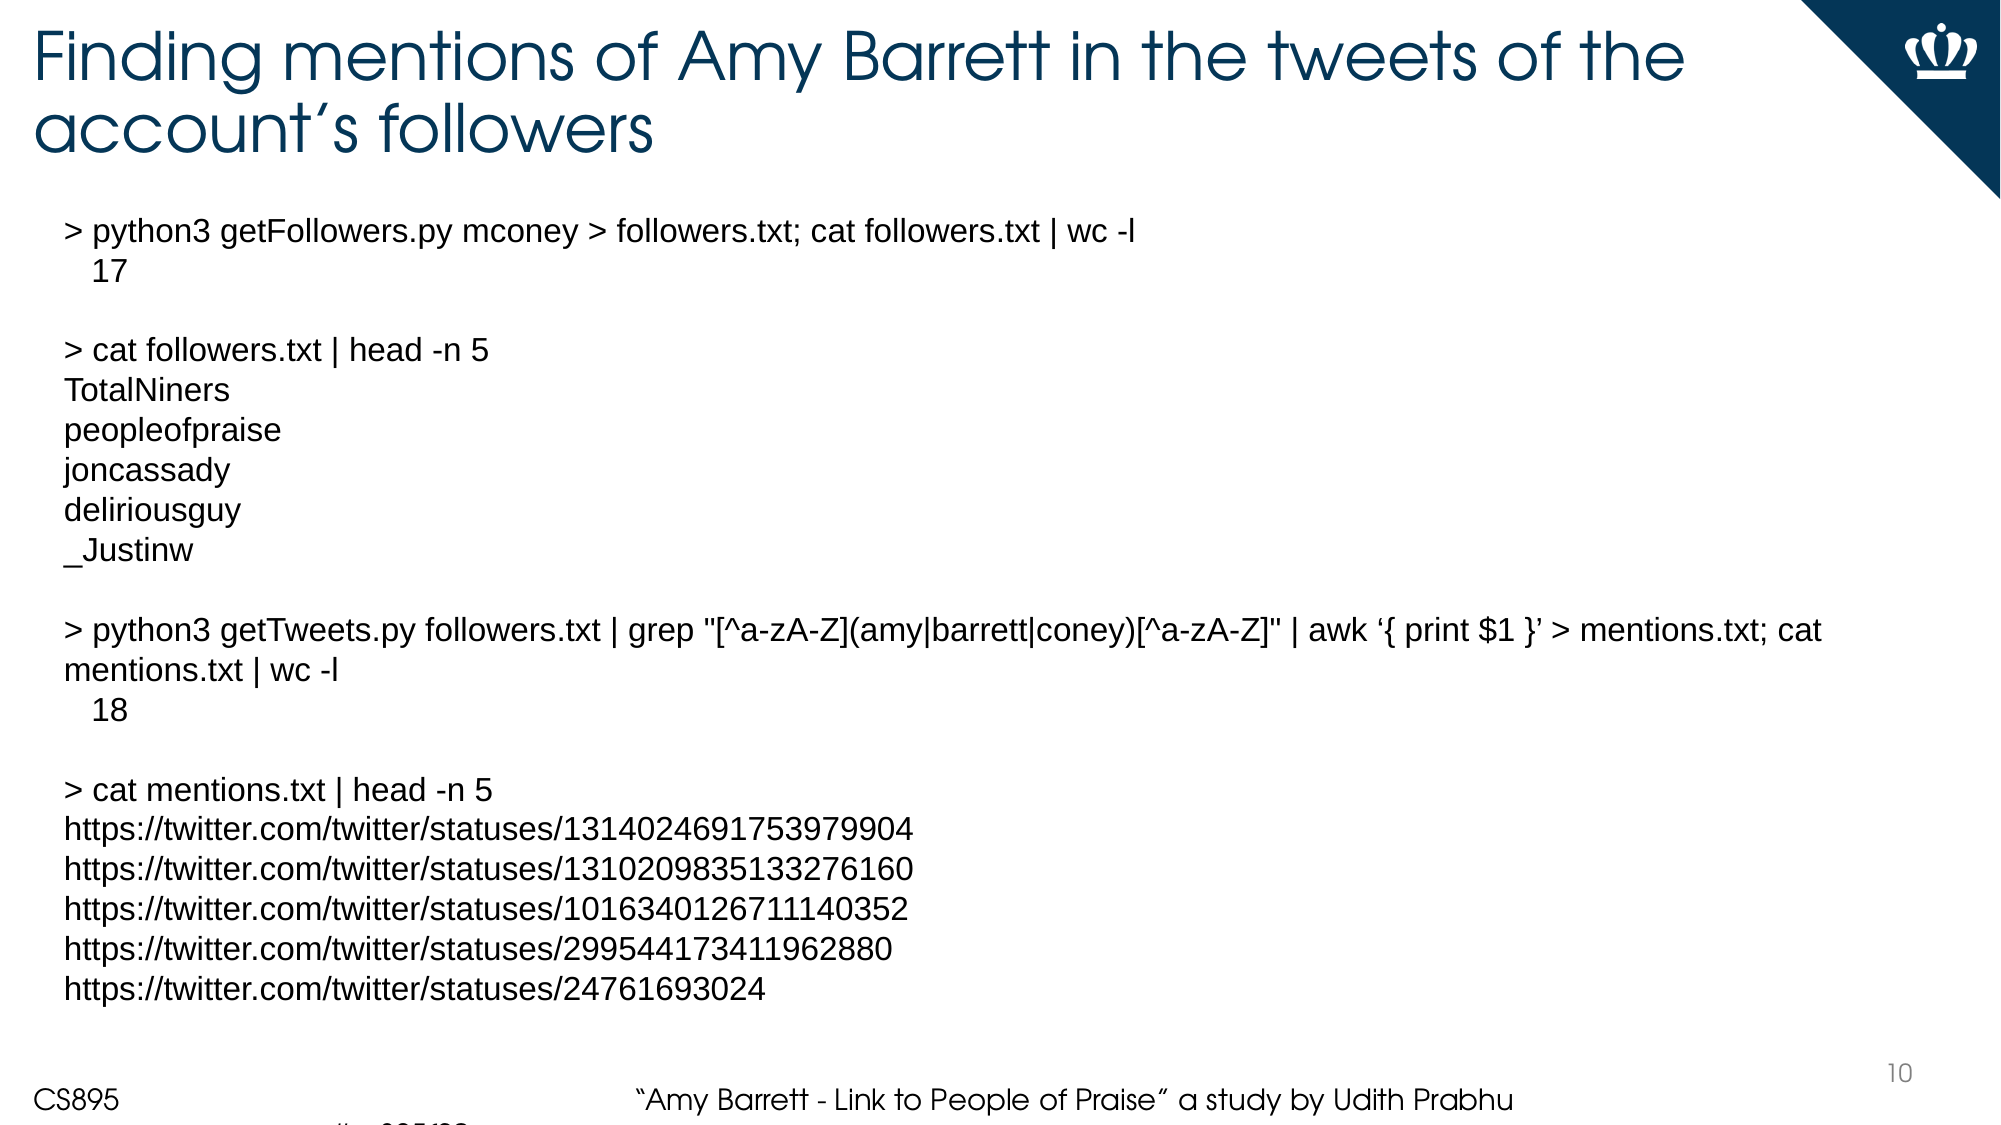

# Finding mentions of Amy Barrett in the tweets of the account’s followers
> python3 getFollowers.py mconey > followers.txt; cat followers.txt | wc -l
   17

> cat followers.txt | head -n 5
TotalNiners
peopleofpraise
joncassady
deliriousguy
_Justinw

> python3 getTweets.py followers.txt | grep "[^a-zA-Z](amy|barrett|coney)[^a-zA-Z]" | awk ‘{ print $1 }’ > mentions.txt; cat mentions.txt | wc -l
   18

> cat mentions.txt | head -n 5
https://twitter.com/twitter/statuses/1314024691753979904
https://twitter.com/twitter/statuses/1310209835133276160
https://twitter.com/twitter/statuses/1016340126711140352
https://twitter.com/twitter/statuses/299544173411962880
https://twitter.com/twitter/statuses/24761693024
10
CS895				“Amy Barrett - Link to People of Praise” a study by Udith Prabhu				#cs895f20